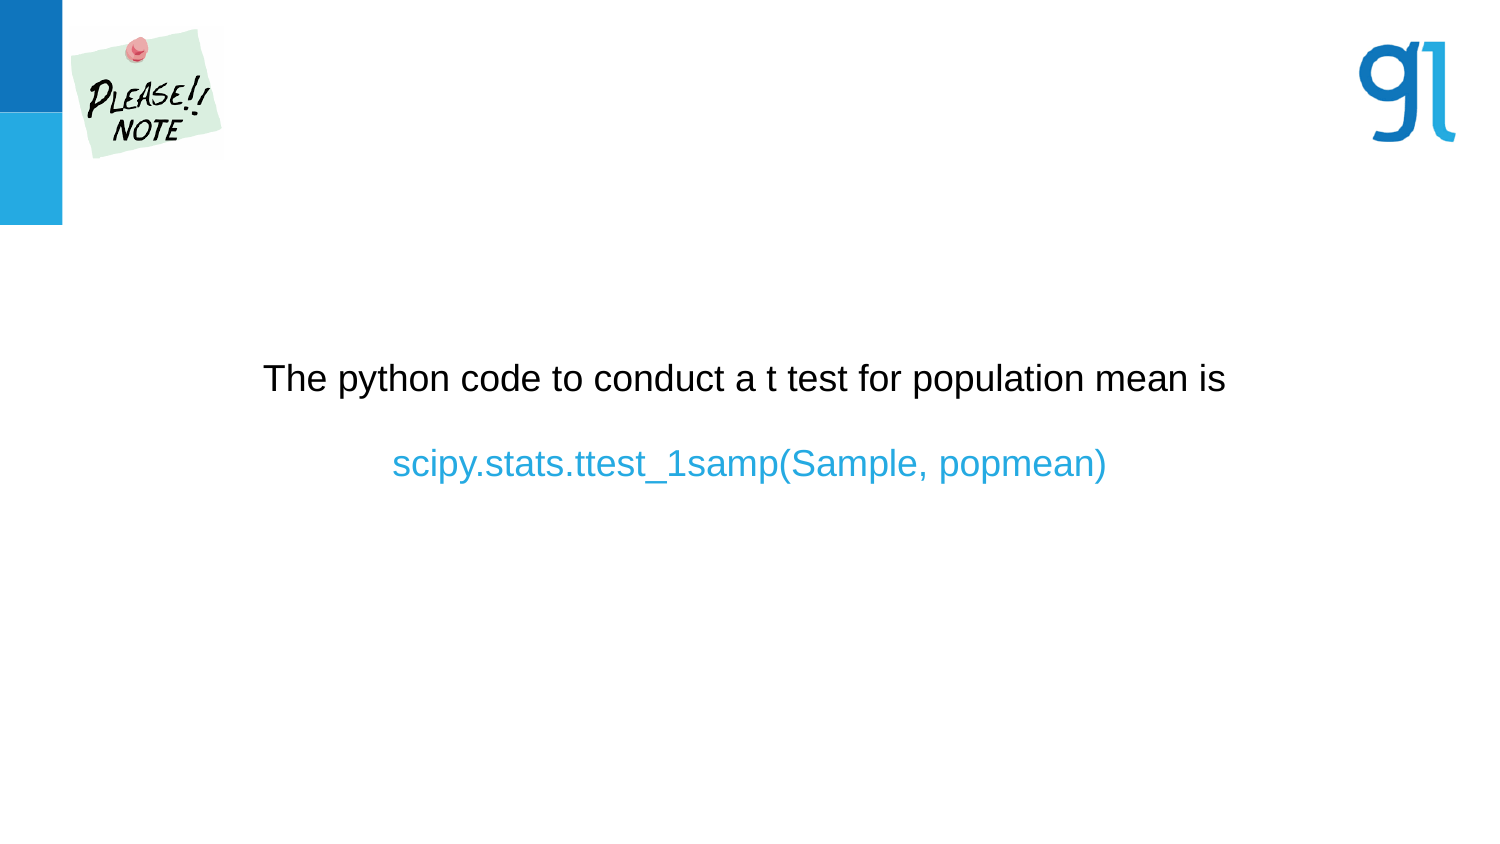

The python code to conduct a t test for population mean is
scipy.stats.ttest_1samp(Sample, popmean)